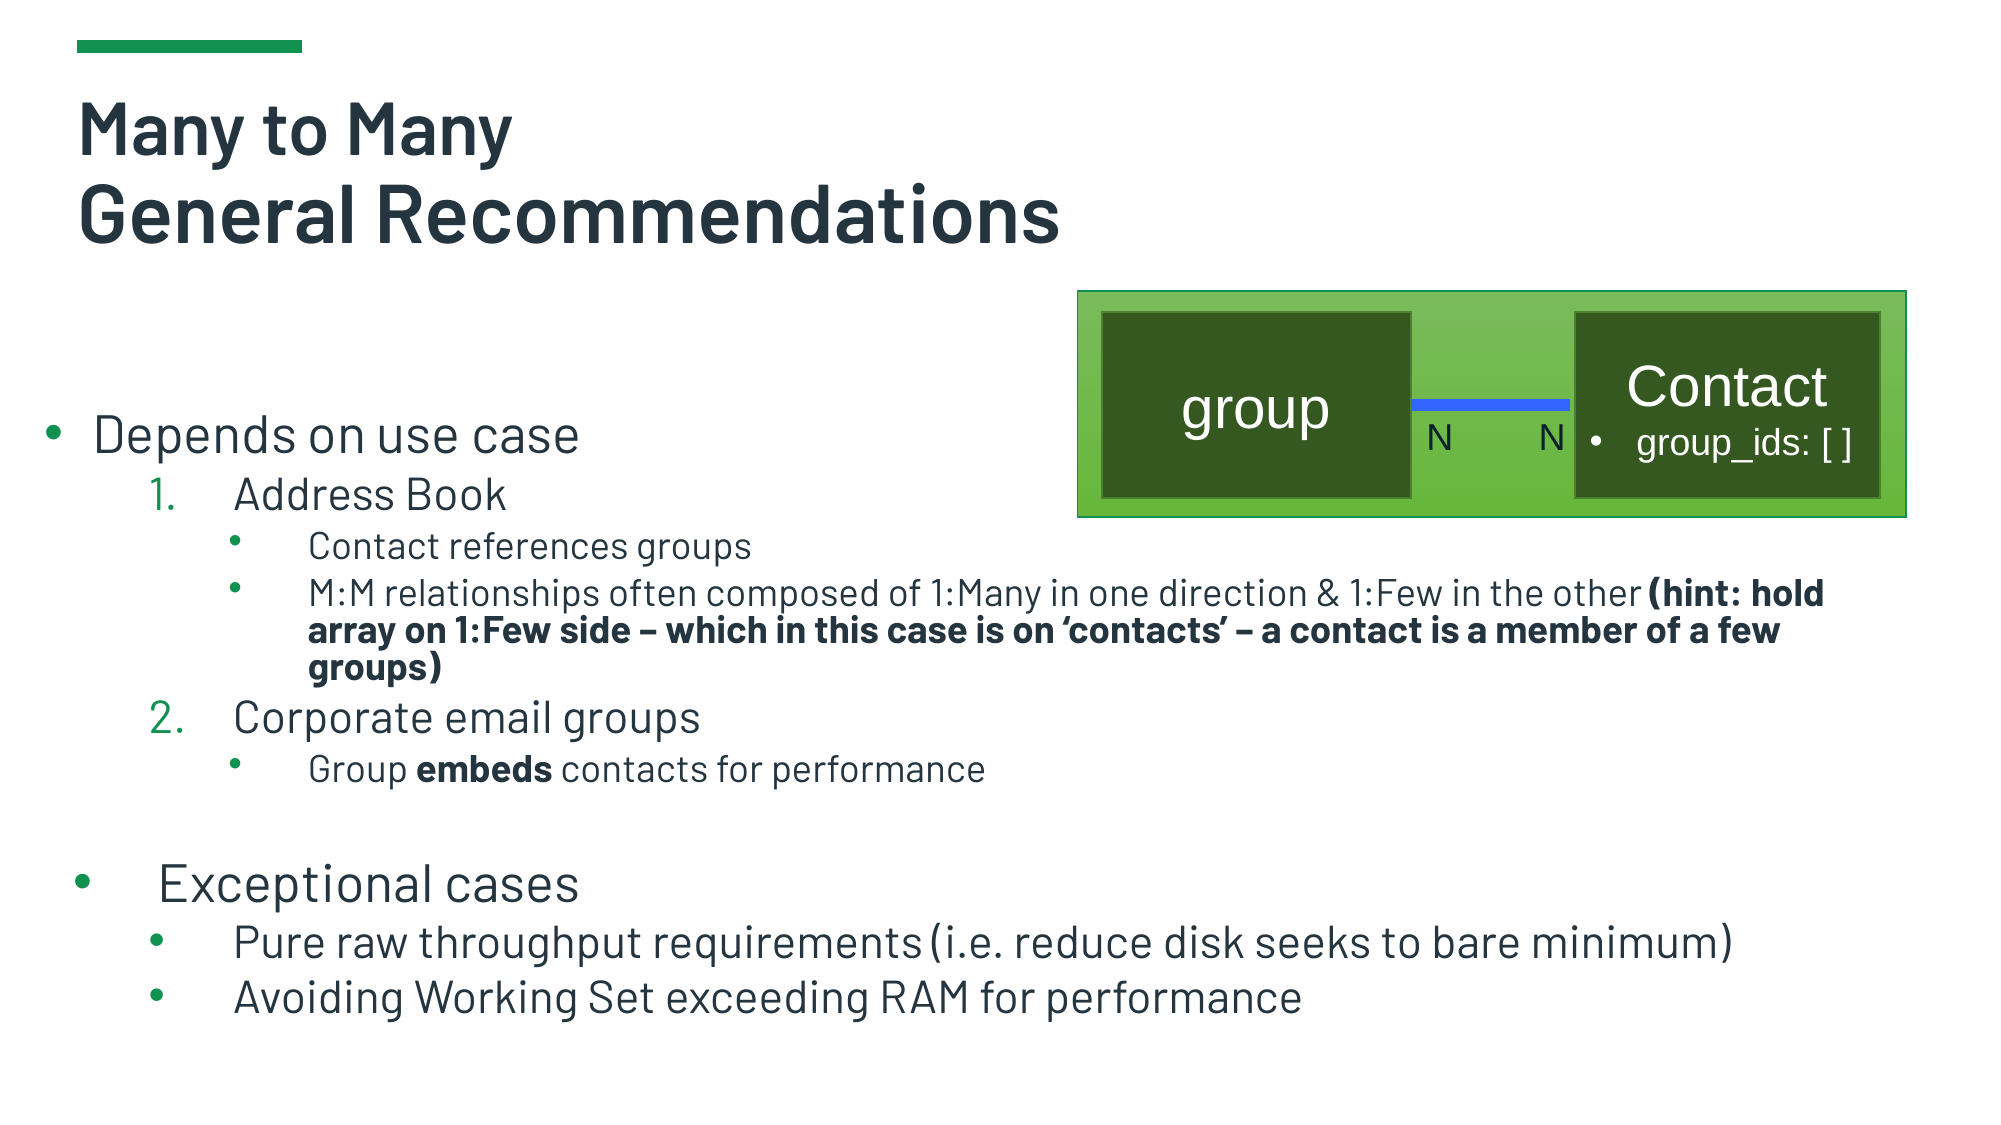

# Many to Many General Recommendations

group
Contact
group_ids: [ ]
 Depends on use case
Address Book
Contact references groups
M:M relationships often composed of 1:Many in one direction & 1:Few in the other (hint: hold array on 1:Few side – which in this case is on ‘contacts’ – a contact is a member of a few groups)
Corporate email groups
Group embeds contacts for performance

Exceptional cases
Pure raw throughput requirements (i.e. reduce disk seeks to bare minimum)
Avoiding Working Set exceeding RAM for performance
N
N